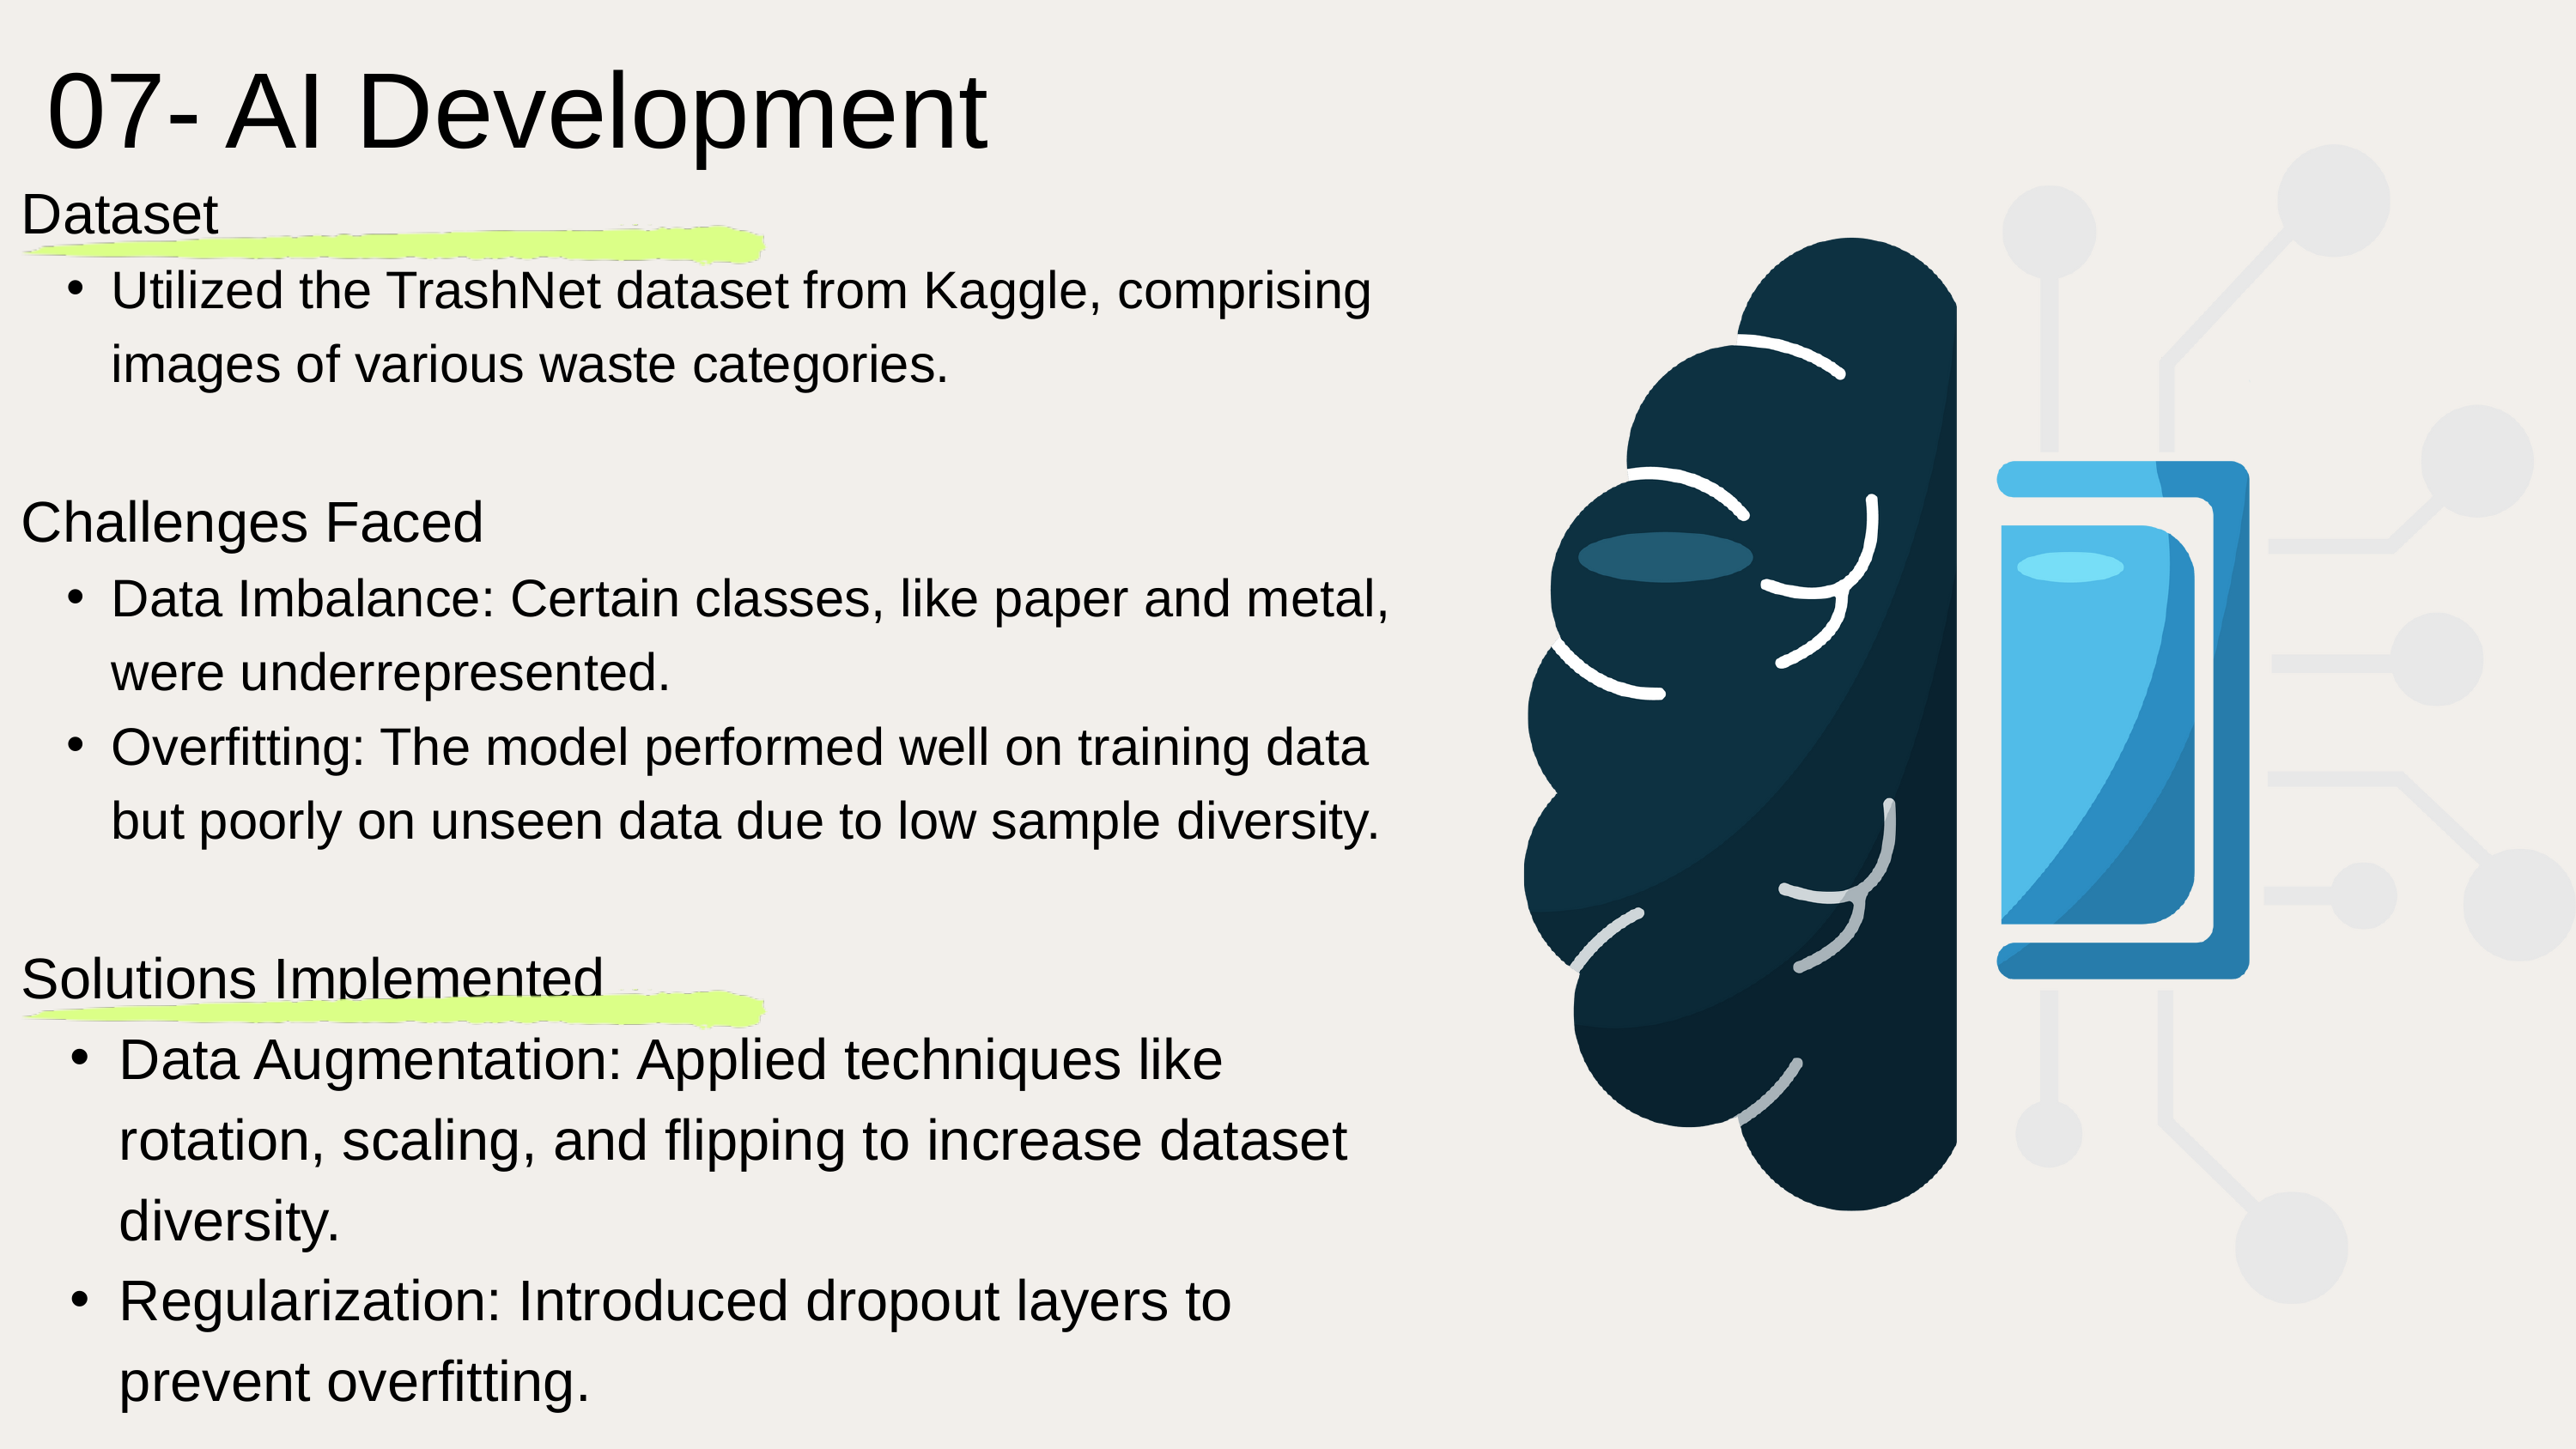

07- AI Development

Dataset
Utilized the TrashNet dataset from Kaggle, comprising images of various waste categories.

Challenges Faced
Data Imbalance: Certain classes, like paper and metal, were underrepresented.
Overfitting: The model performed well on training data but poorly on unseen data due to low sample diversity.

Solutions Implemented
Data Augmentation: Applied techniques like rotation, scaling, and flipping to increase dataset diversity.
Regularization: Introduced dropout layers to prevent overfitting.